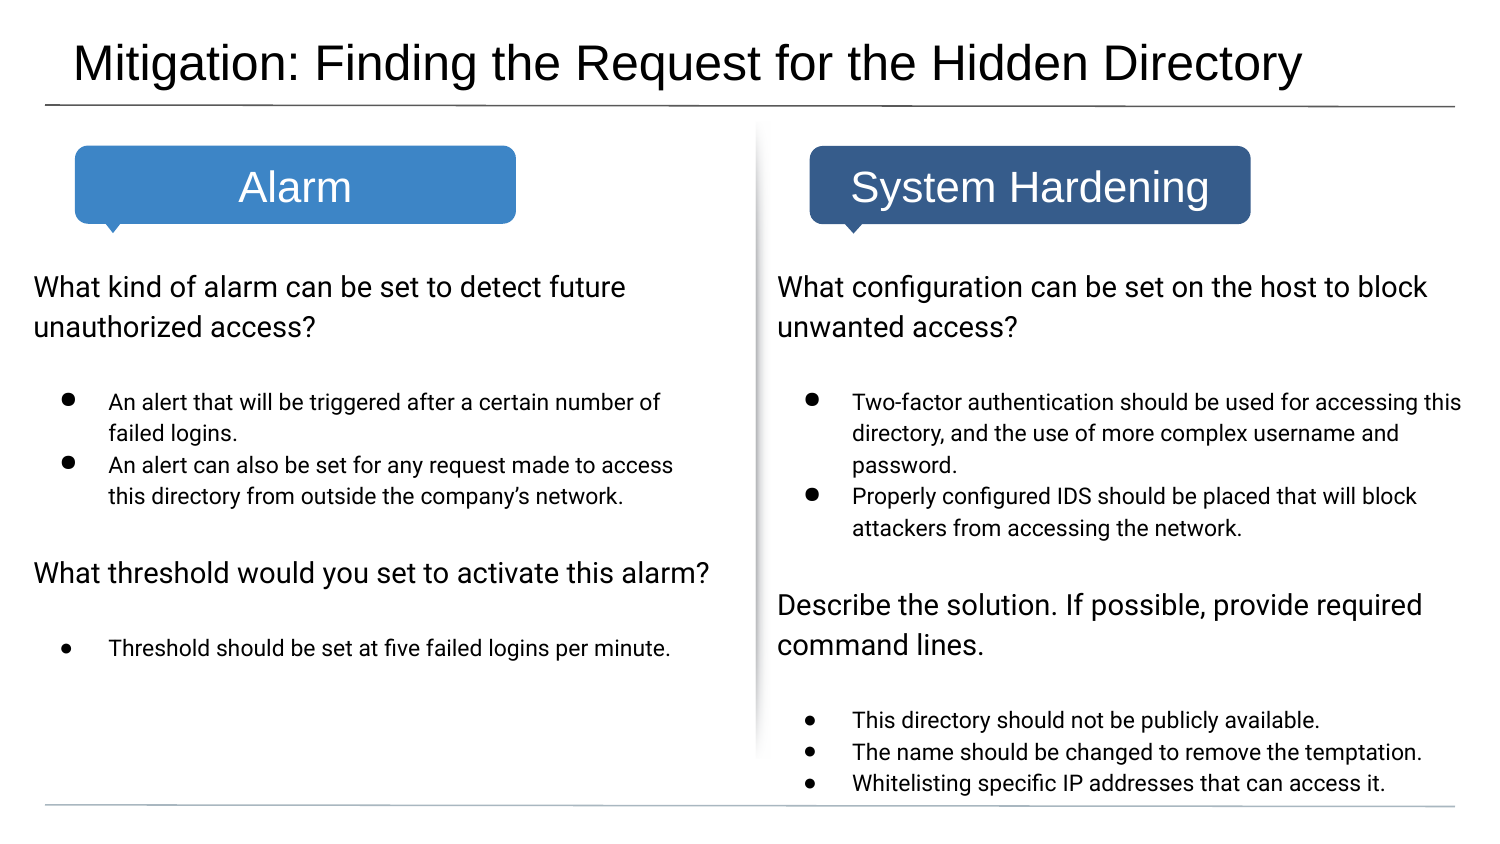

# Mitigation: Finding the Request for the Hidden Directory
What kind of alarm can be set to detect future unauthorized access?

An alert that will be triggered after a certain number of failed logins.
An alert can also be set for any request made to access this directory from outside the company’s network.

What threshold would you set to activate this alarm?

Threshold should be set at five failed logins per minute.

What configuration can be set on the host to block unwanted access?

Two-factor authentication should be used for accessing this directory, and the use of more complex username and password.
Properly configured IDS should be placed that will block attackers from accessing the network.

Describe the solution. If possible, provide required command lines.

This directory should not be publicly available.
The name should be changed to remove the temptation.
Whitelisting specific IP addresses that can access it.